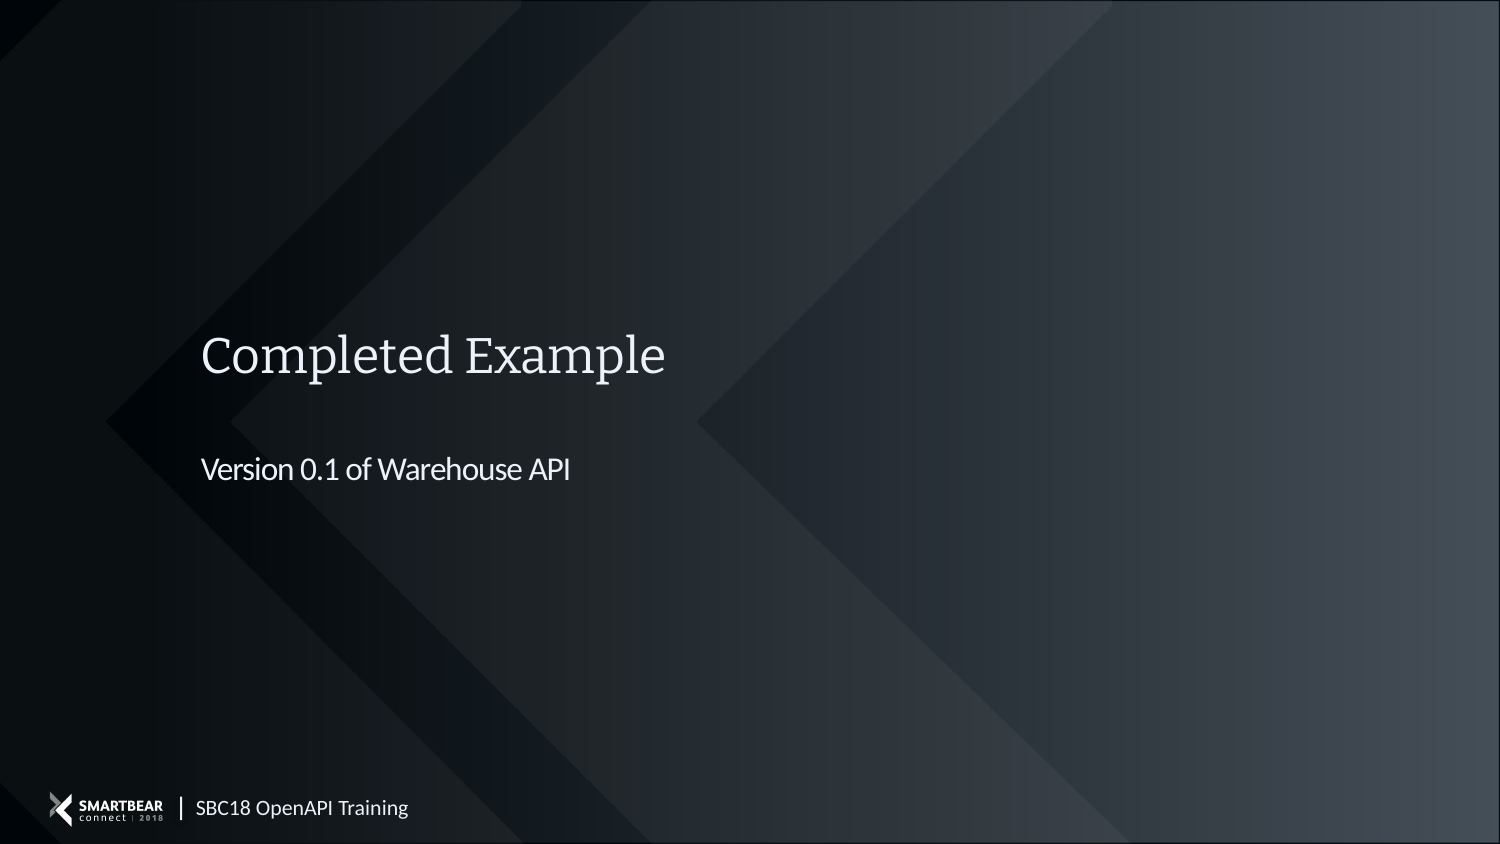

Completed Example
Version 0.1 of Warehouse API
SBC18 OpenAPI Training